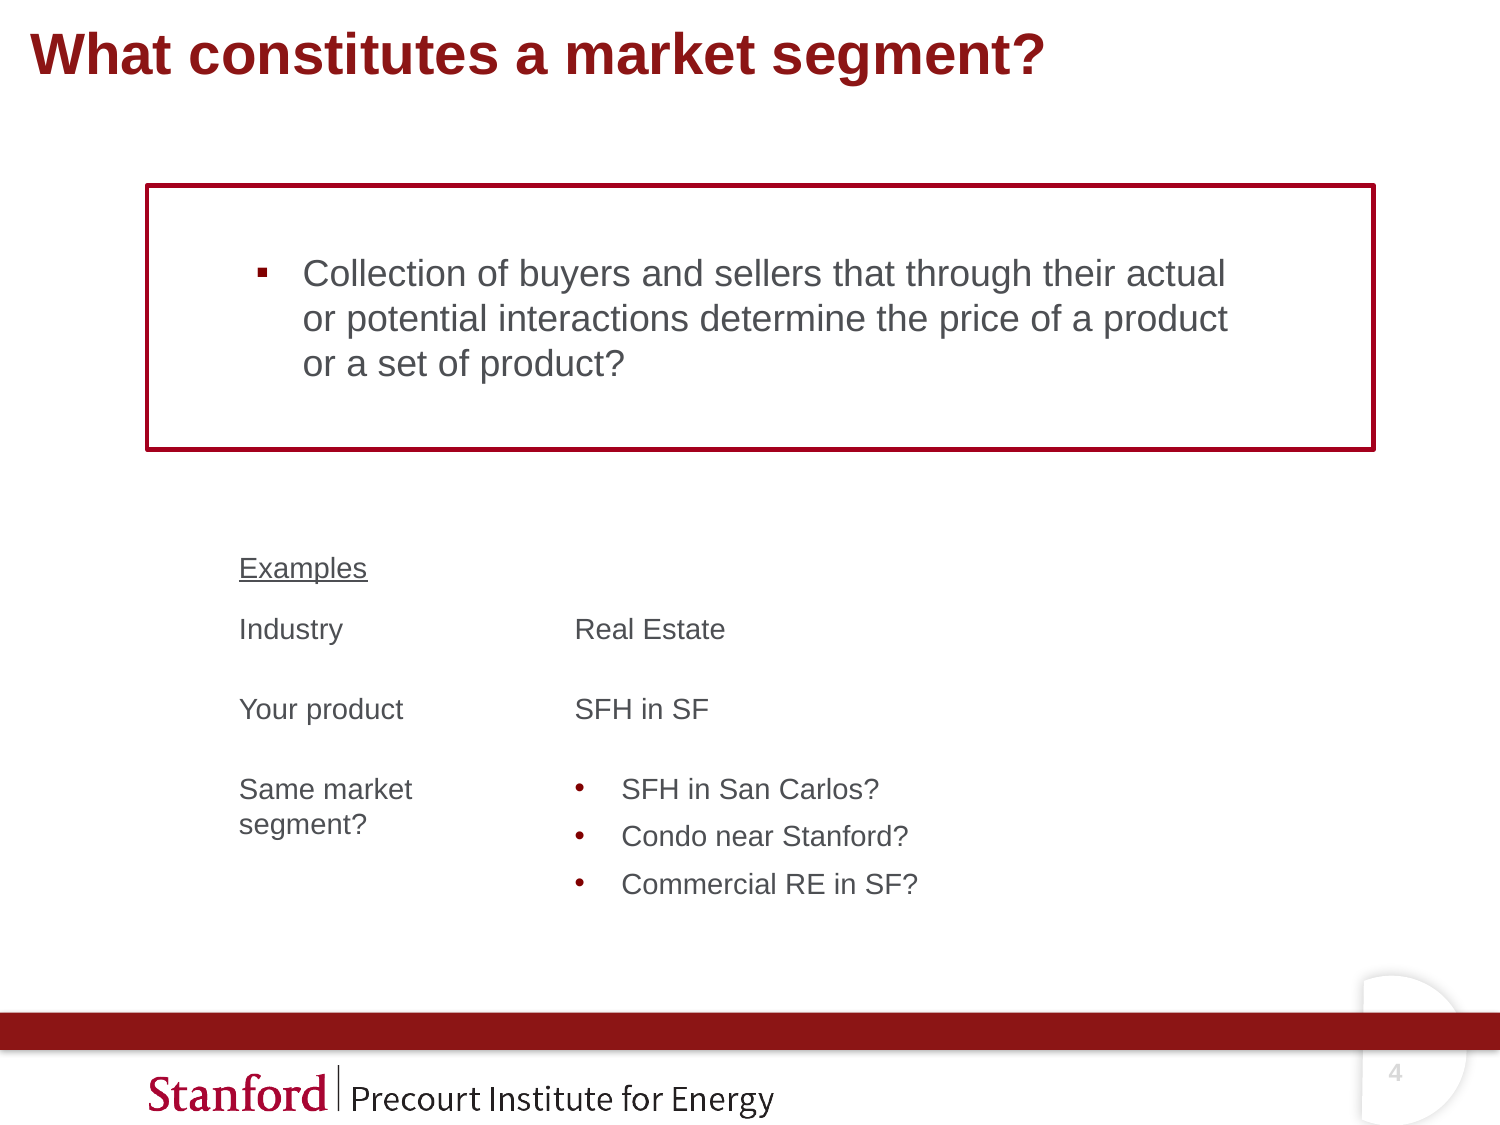

# What constitutes a market segment?

Collection of buyers and sellers that through their actual or potential interactions determine the price of a product or a set of product?
Examples
Industry
Real Estate
Your product
SFH in SF
Same market segment?
SFH in San Carlos?
Condo near Stanford?
Commercial RE in SF?
4